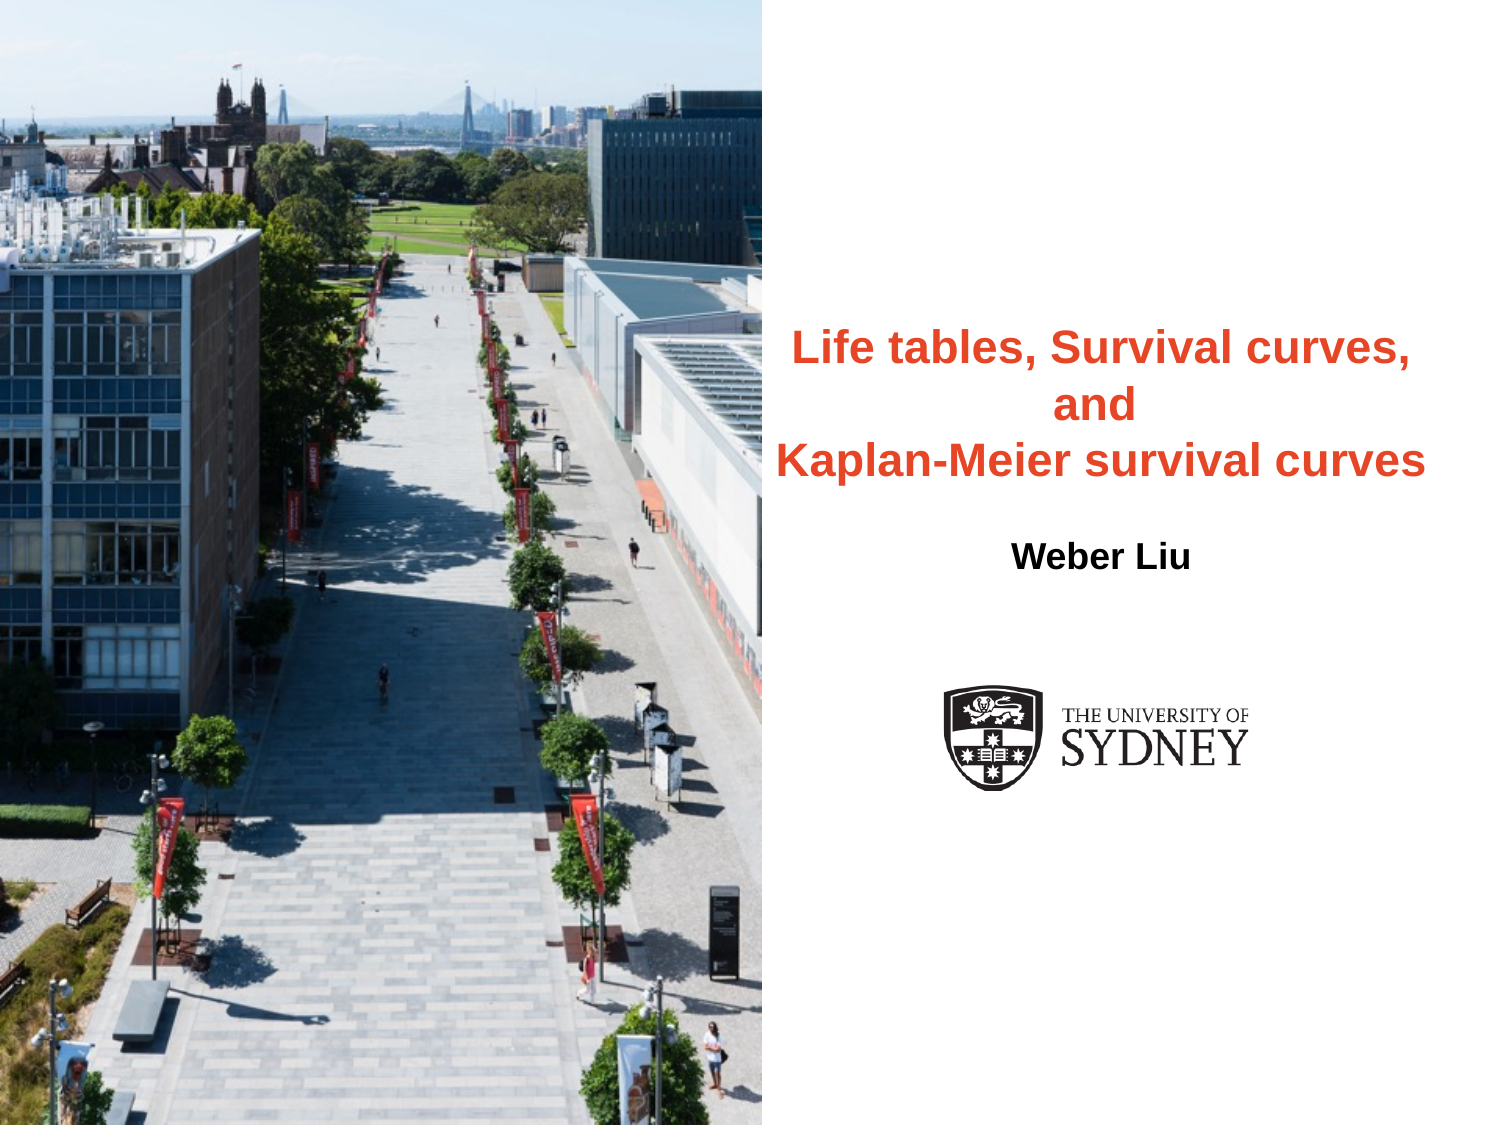

# Life tables, Survival curves, and Kaplan-Meier survival curves
Weber Liu